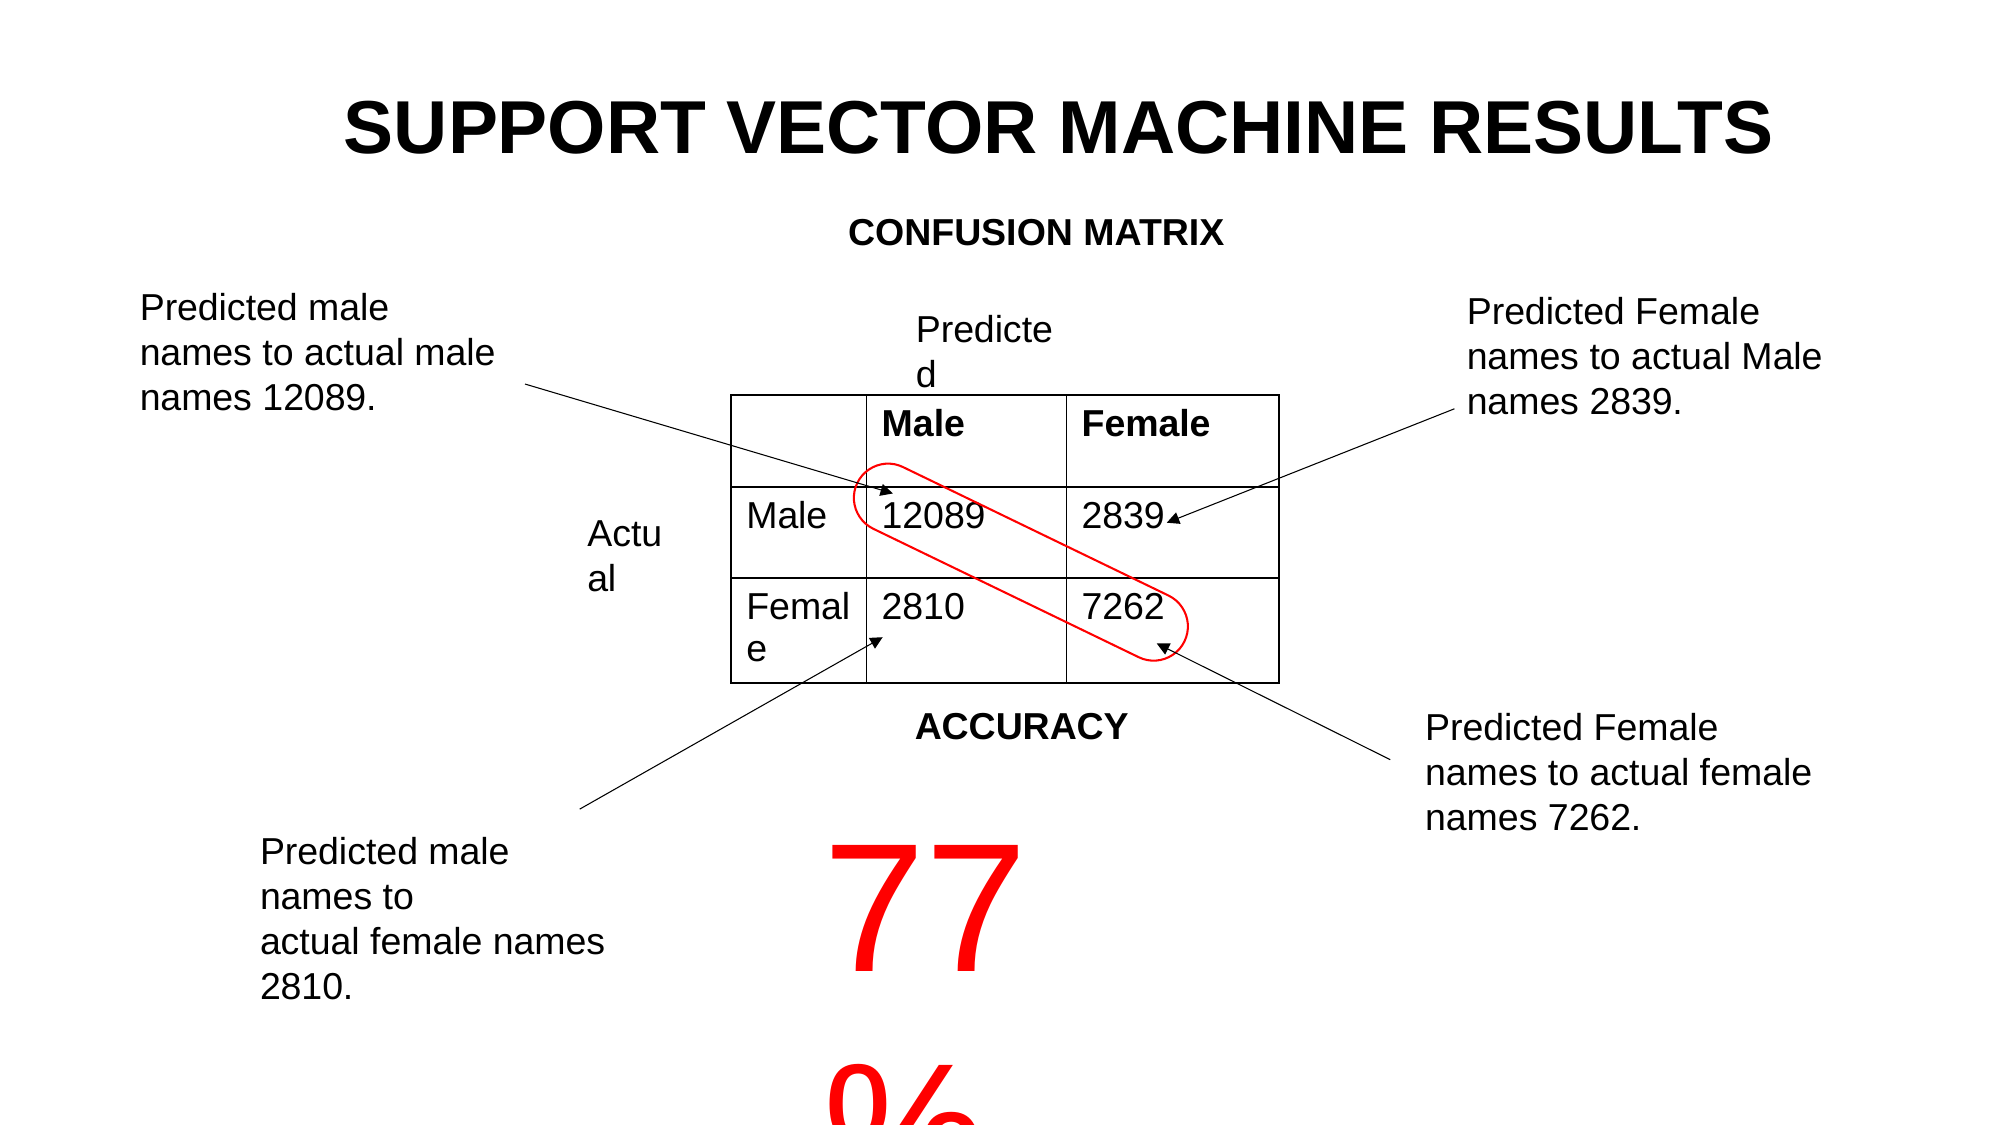

SUPPORT VECTOR MACHINE RESULTS
CONFUSION MATRIX

Predicted Female names to actual Male names 2839.
Predicted male names to actual male names 12089.
Predicted
|  | Male | Female |
| --- | --- | --- |
| Male | 12089 | 2839 |
| Female | 2810 | 7262 |
Actual

ACCURACY
Predicted Female names to actual female names 7262.
77 %
Predicted male names to              actual female names 2810.